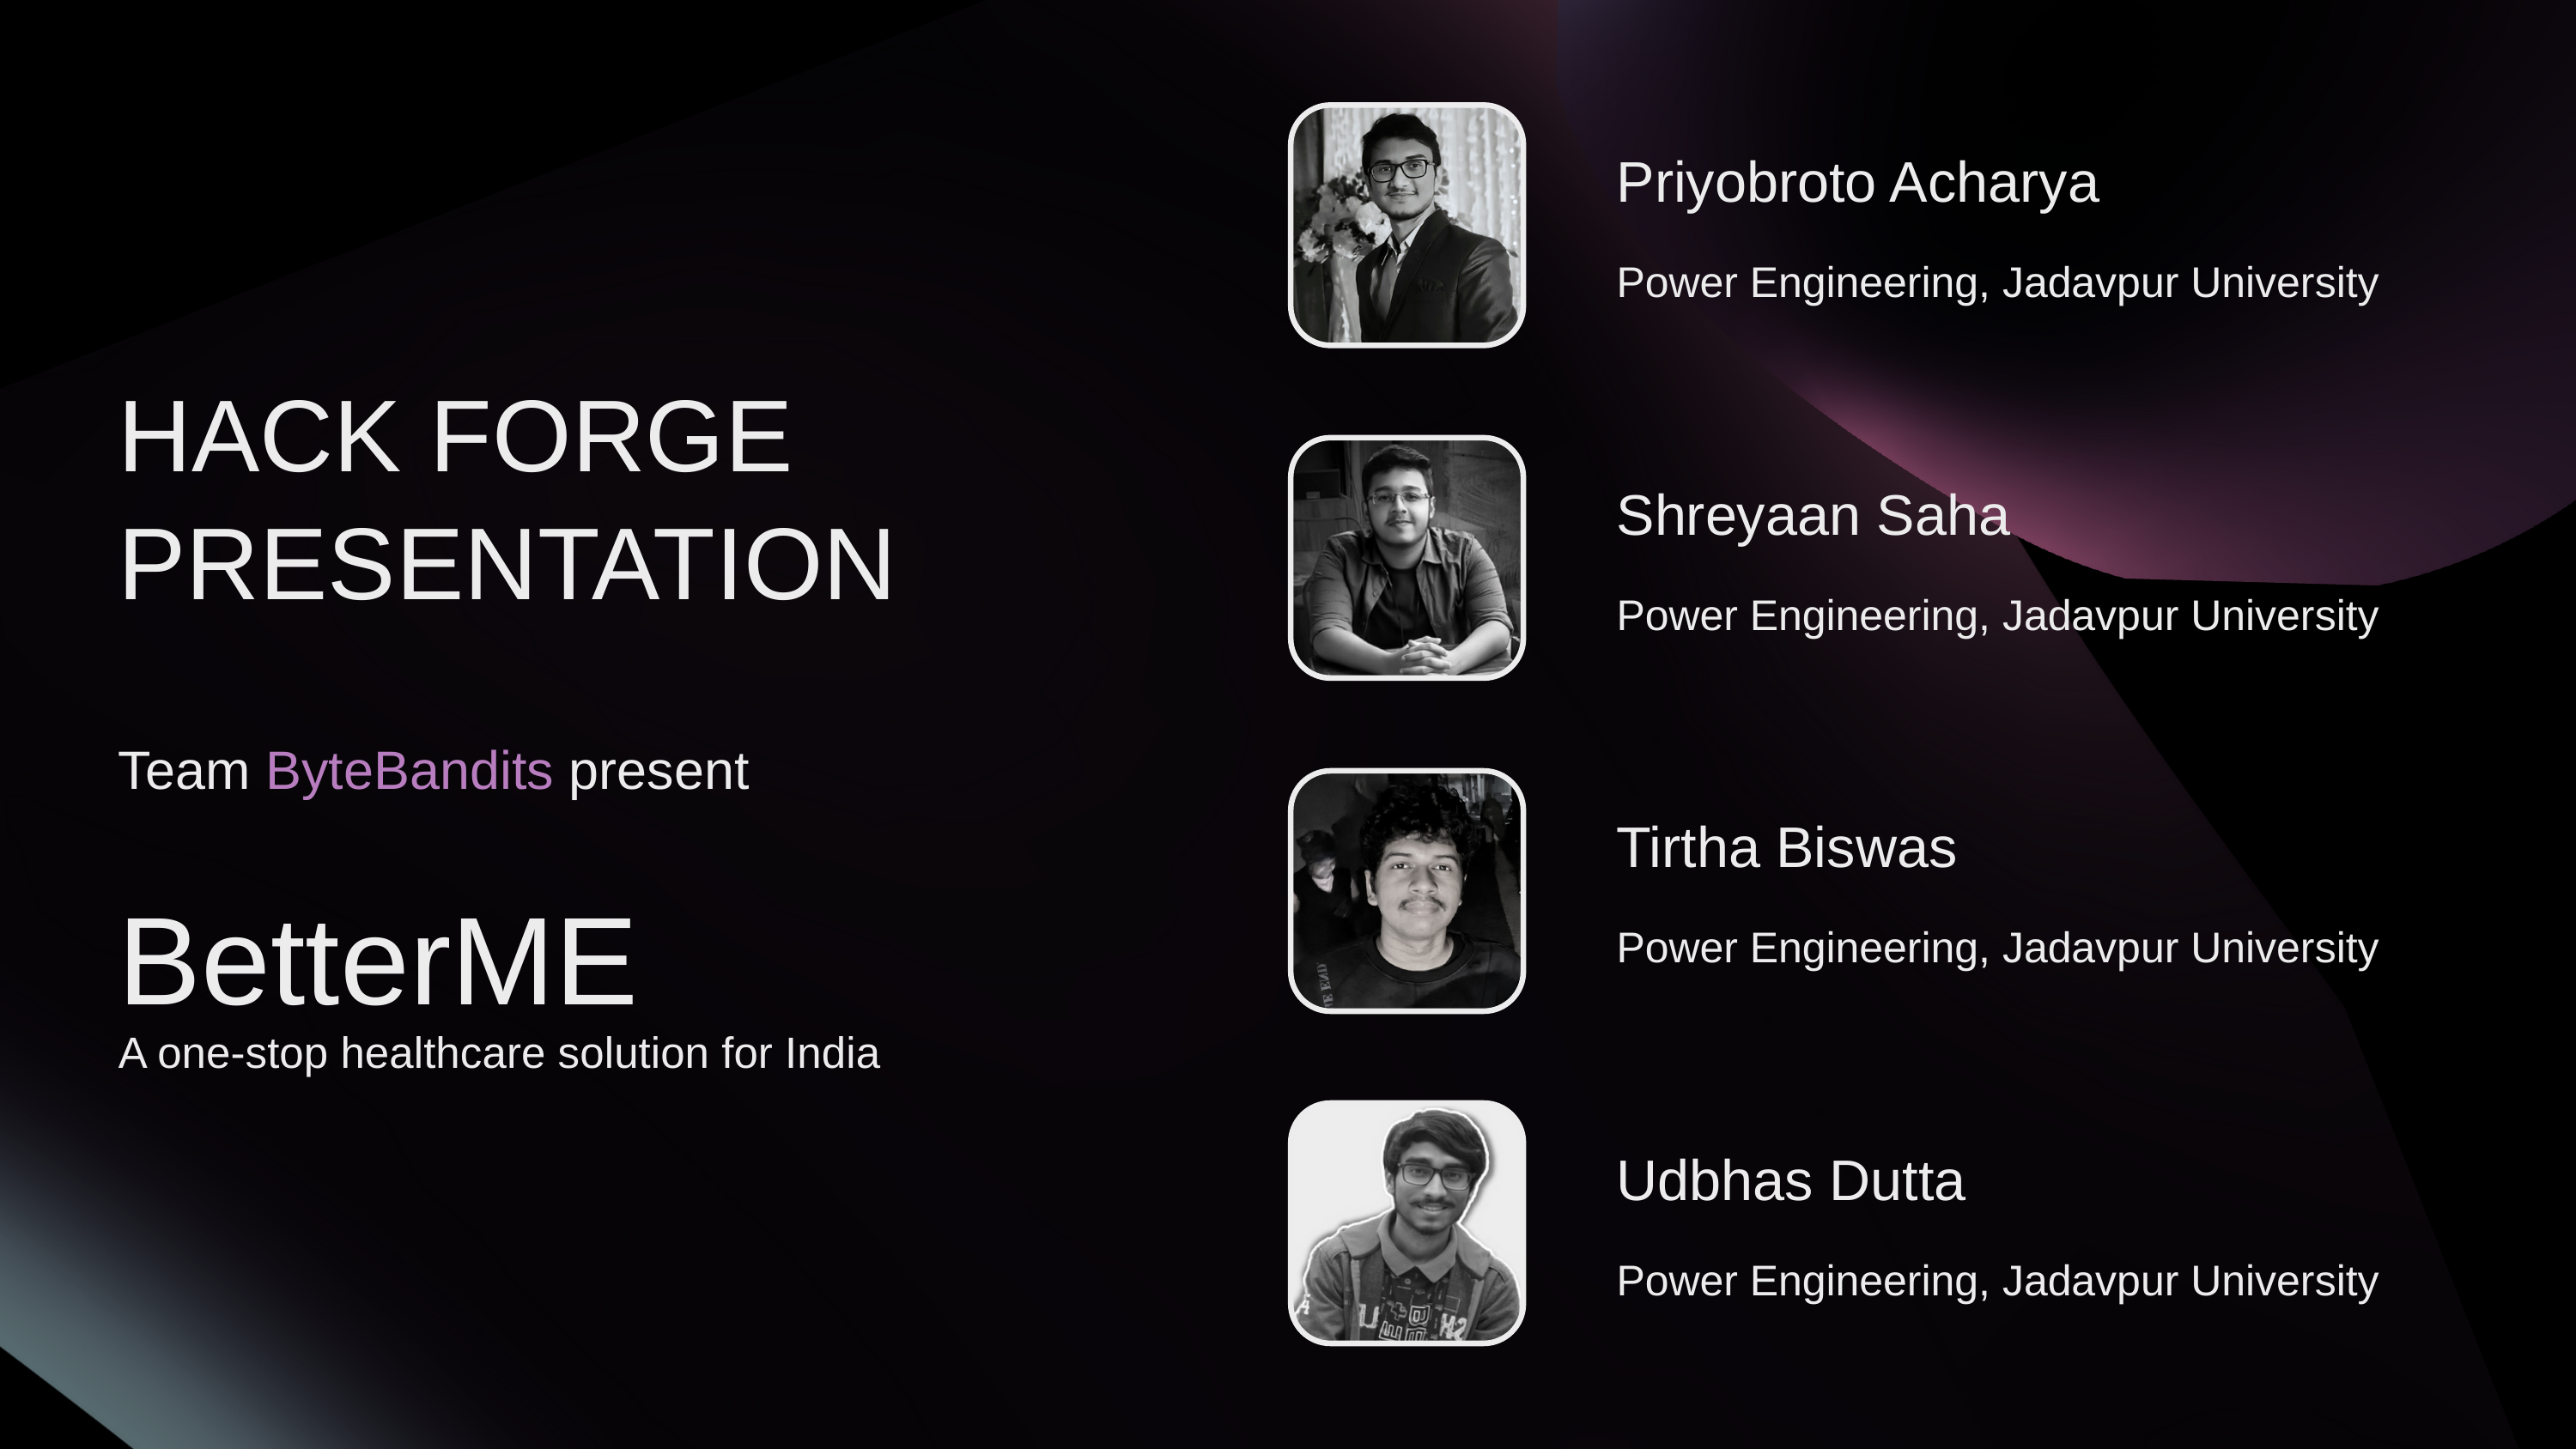

Priyobroto Acharya
Power Engineering, Jadavpur University

Shreyaan Saha
Power Engineering, Jadavpur University

Tirtha Biswas
Power Engineering, Jadavpur University

Udbhas Dutta
Power Engineering, Jadavpur University
HACK FORGE PRESENTATION
Team ByteBandits present
BetterME
A one-stop healthcare solution for India